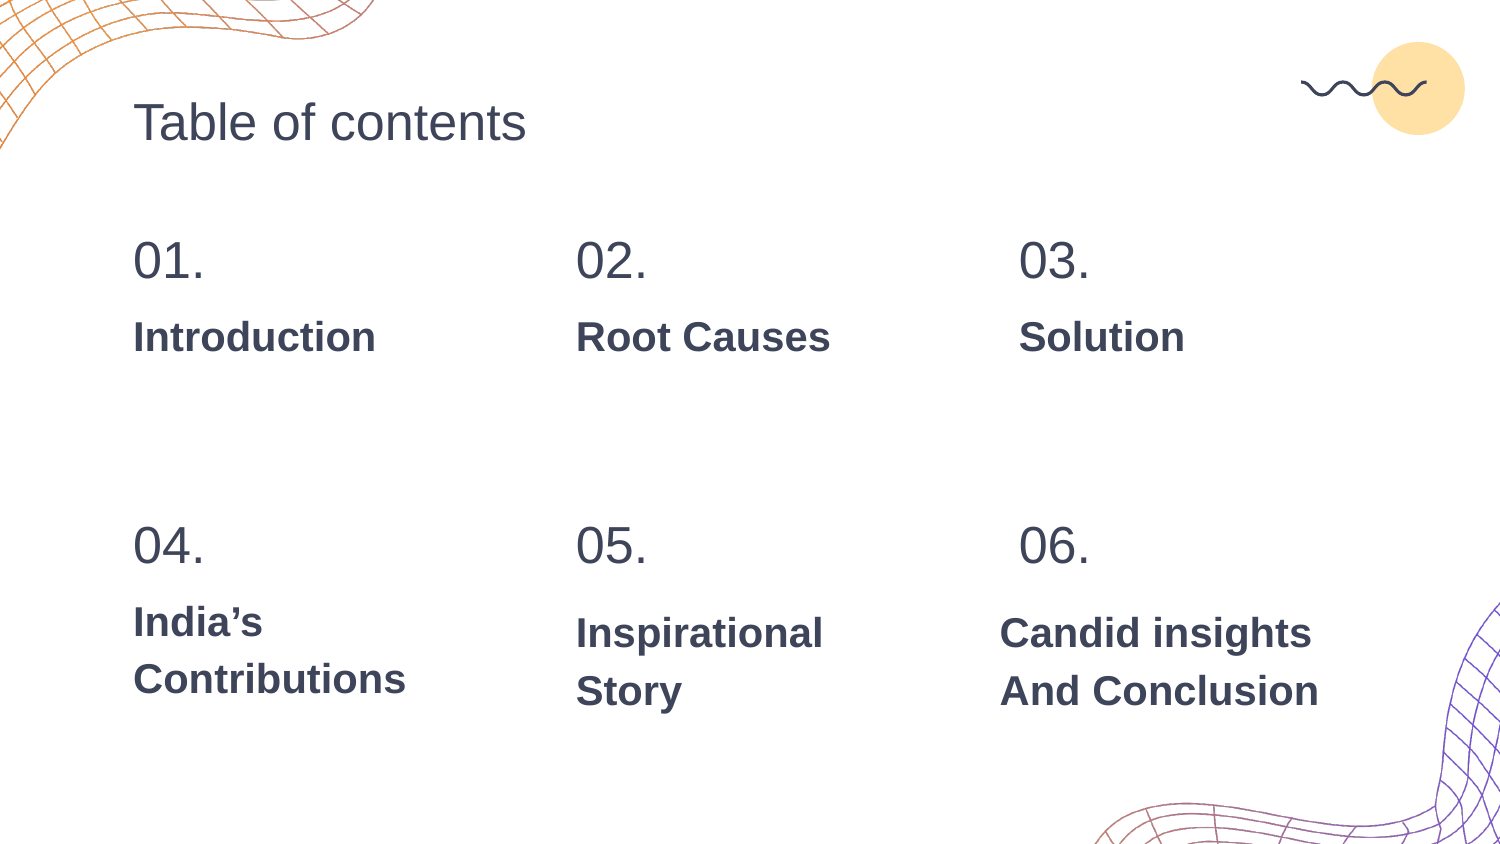

# Table of contents
01.
02.
03.
Introduction
Root Causes
Solution
04.
05.
06.
India’s Contributions
Inspirational Story
Candid insights
And Conclusion